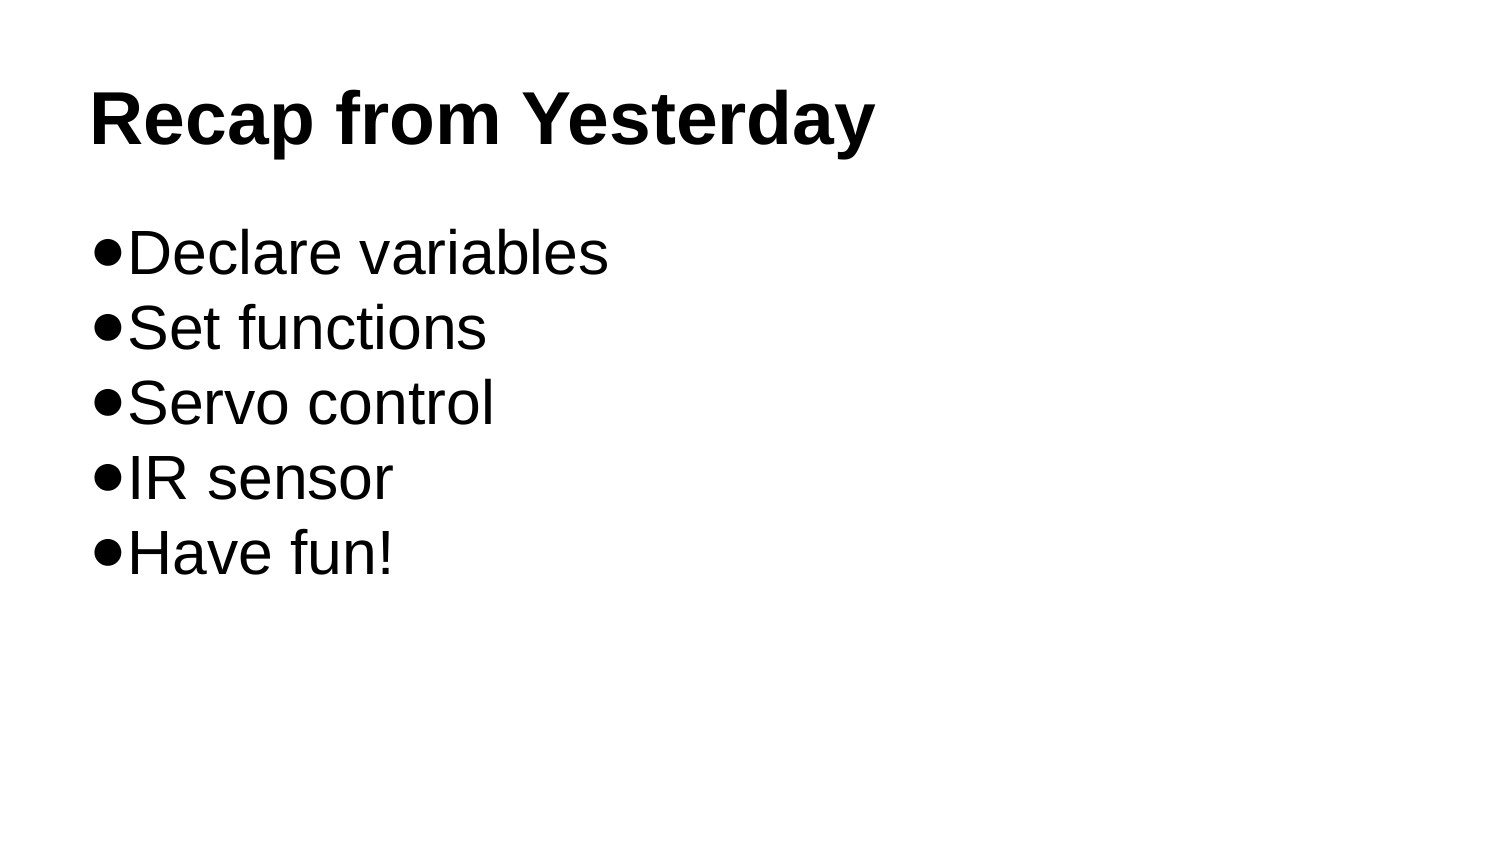

Recap from Yesterday
Declare variables
Set functions
Servo control
IR sensor
Have fun!